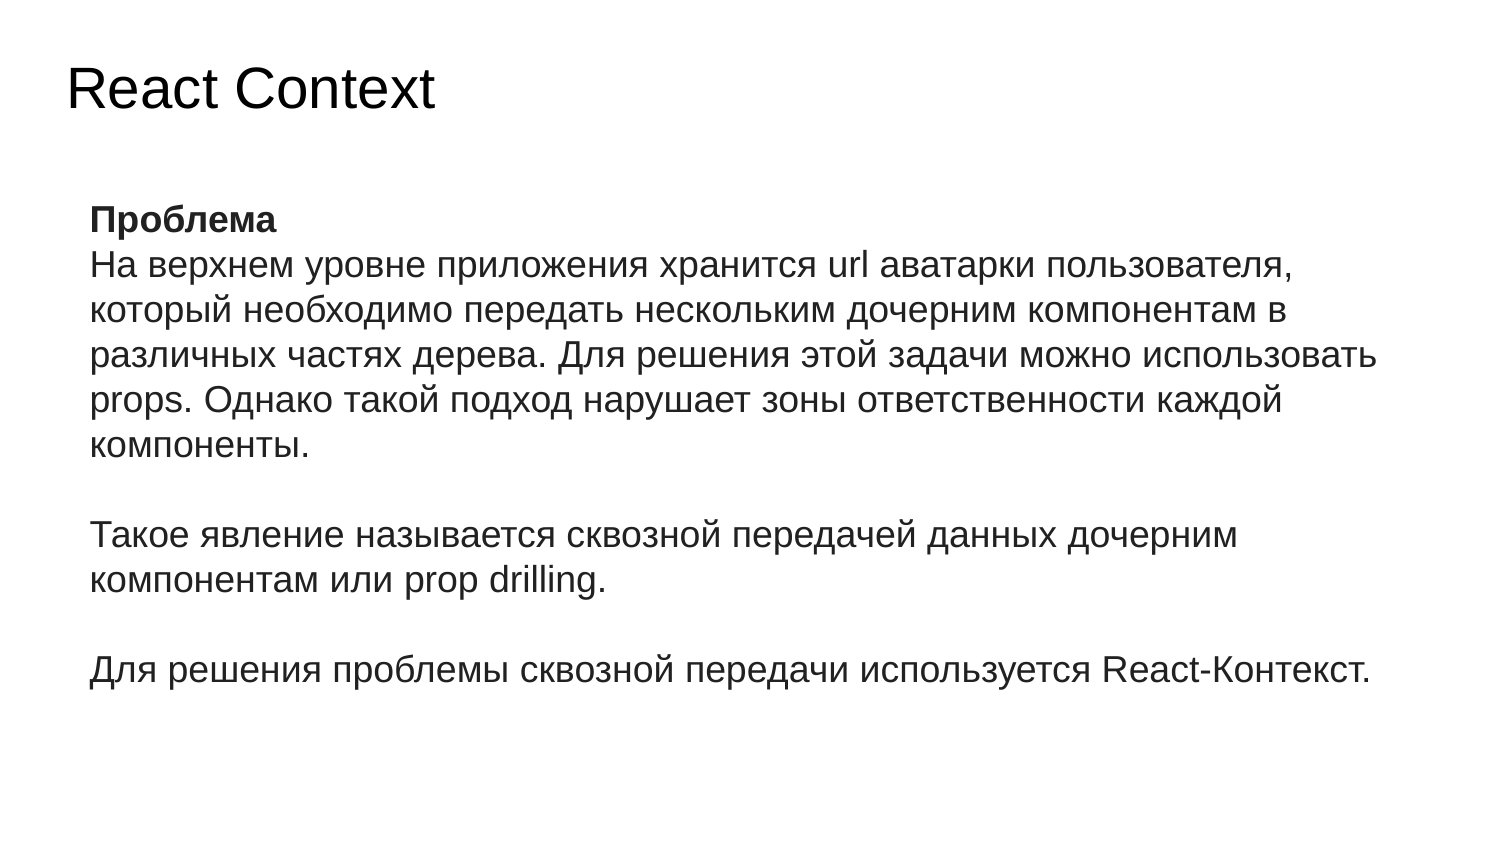

# React Context
Проблема
На верхнем уровне приложения хранится url аватарки пользователя, который необходимо передать нескольким дочерним компонентам в различных частях дерева. Для решения этой задачи можно использовать props. Однако такой подход нарушает зоны ответственности каждой компоненты.

Такое явление называется сквозной передачей данных дочерним компонентам или prop drilling.

Для решения проблемы сквозной передачи используется React-Контекст.